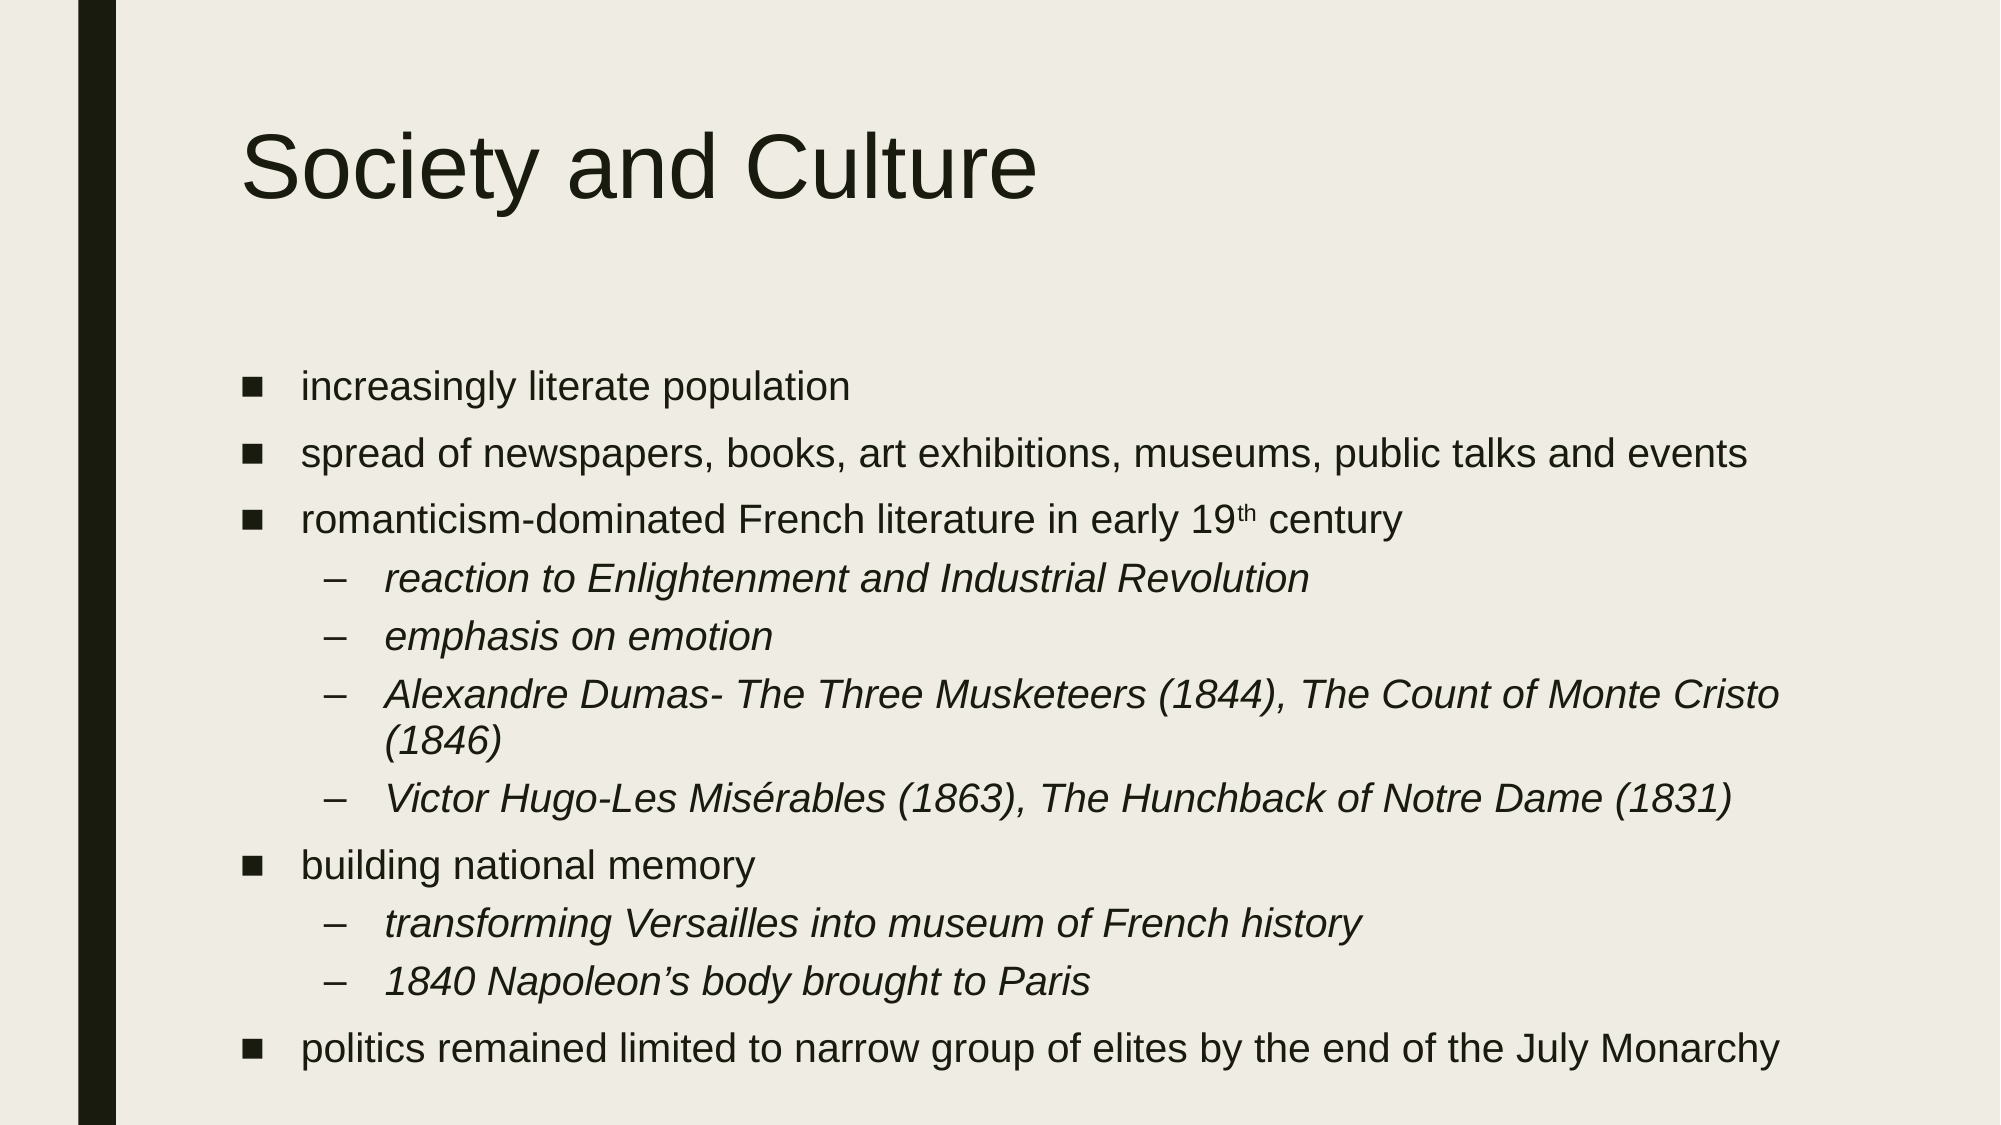

# Society and Culture
increasingly literate population
spread of newspapers, books, art exhibitions, museums, public talks and events
romanticism-dominated French literature in early 19th century
reaction to Enlightenment and Industrial Revolution
emphasis on emotion
Alexandre Dumas- The Three Musketeers (1844), The Count of Monte Cristo (1846)
Victor Hugo-Les Misérables (1863), The Hunchback of Notre Dame (1831)
building national memory
transforming Versailles into museum of French history
1840 Napoleon’s body brought to Paris
politics remained limited to narrow group of elites by the end of the July Monarchy